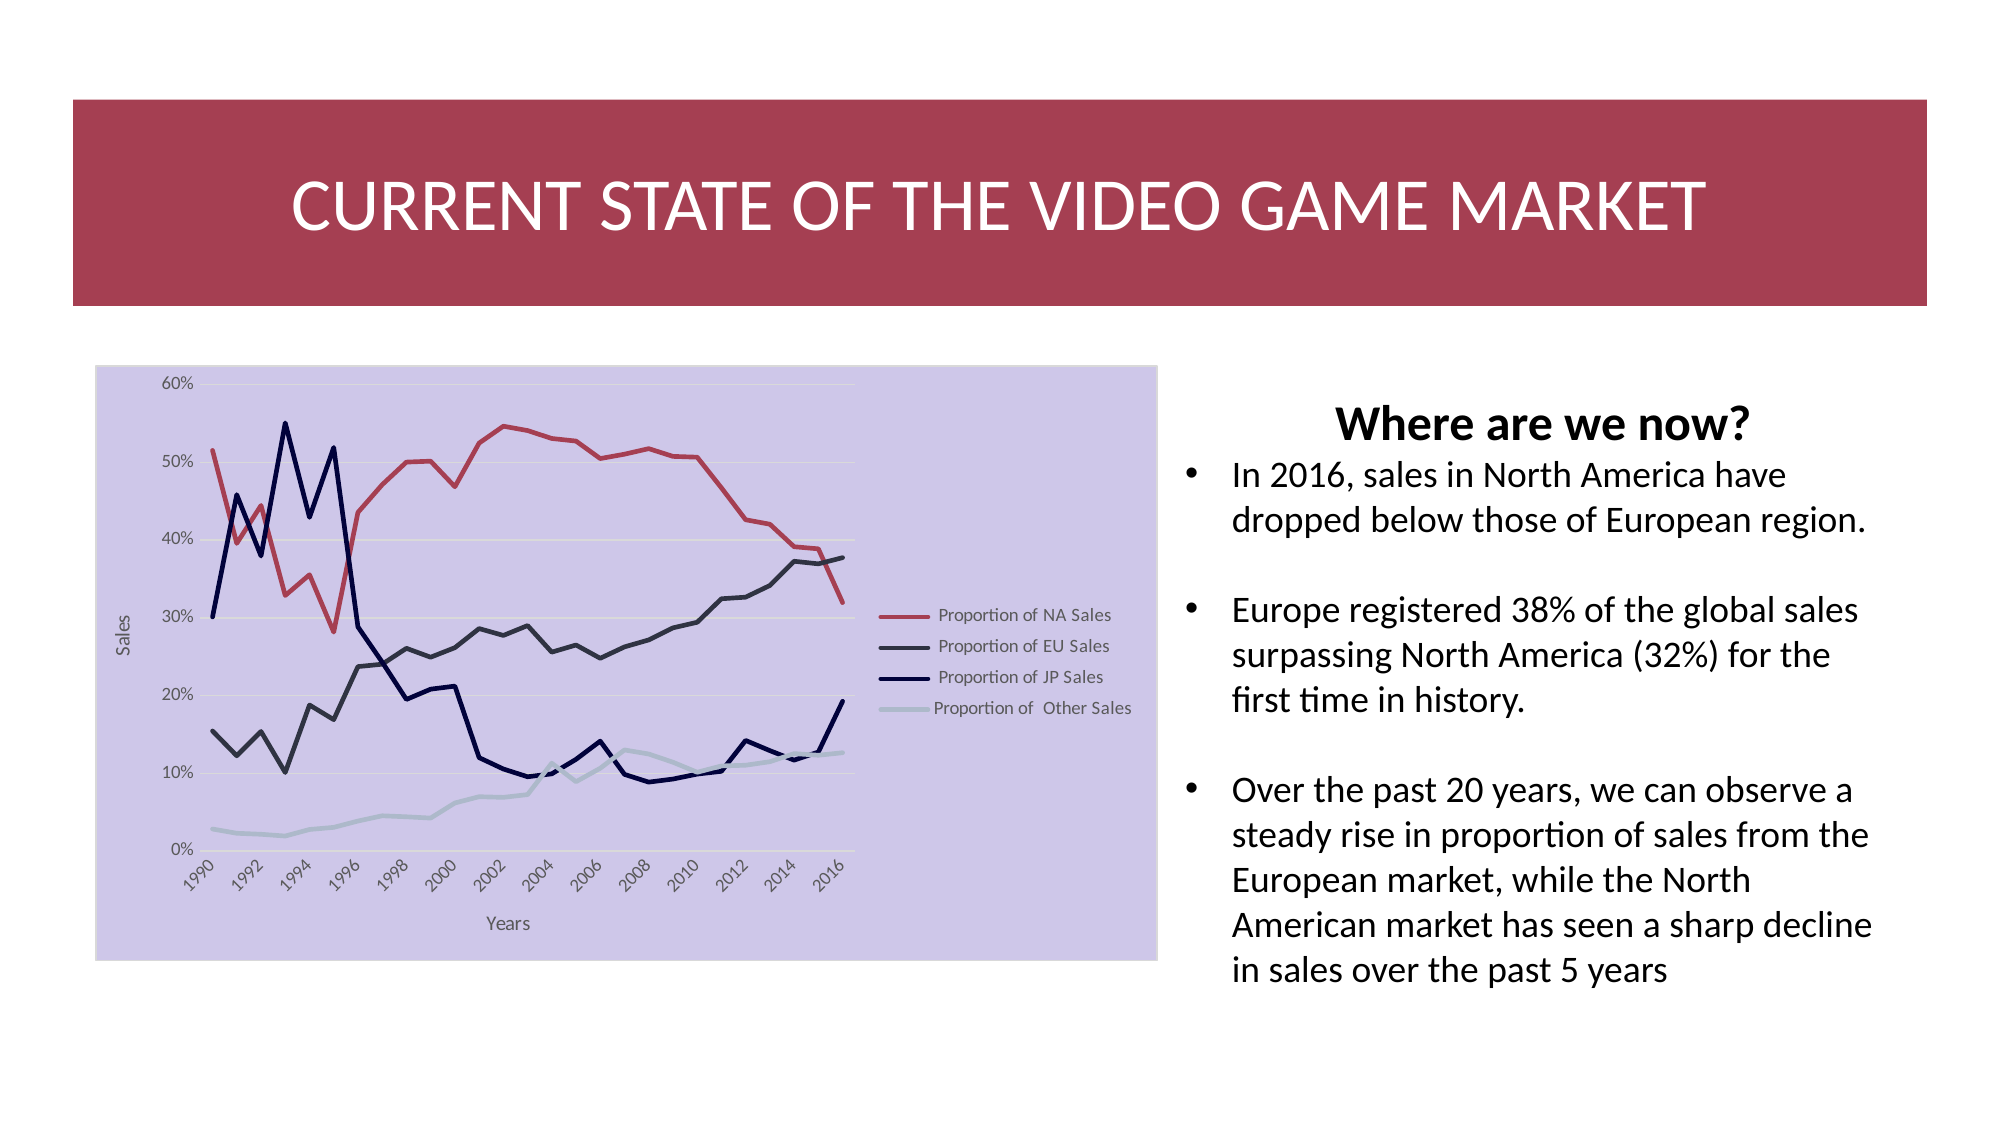

# Current state of the video game market

### Chart

| Category |  Proportion of NA Sales |  Proportion of EU Sales |  Proportion of JP Sales | Proportion of  Other Sales |
|---|---|---|---|---|
| 1990 | 0.5154889653776069 | 0.15448471350475804 | 0.30127556185462656 | 0.028345818991698735 |
| 1991 | 0.3959044368600682 | 0.12255662426310887 | 0.4585789636984176 | 0.02295997517840521 |
| 1992 | 0.44472163865546227 | 0.1537552521008404 | 0.3795955882352942 | 0.021664915966386564 |
| 1993 | 0.32883862548934323 | 0.10113092648977816 | 0.5508916920400176 | 0.019356241844280125 |
| 1994 | 0.35556397625363134 | 0.18794998105342922 | 0.42932929139825693 | 0.02778830365037259 |
| 1995 | 0.28169333787311357 | 0.16910679832028142 | 0.5192373169901267 | 0.03053001929406418 |
| 1996 | 0.4356515189555612 | 0.23730856138589002 | 0.2884258096911875 | 0.03861410996736119 |
| 1997 | 0.471439944273062 | 0.24042193253059982 | 0.2431585232361426 | 0.045427405712011 |
| 1998 | 0.5004873864389604 | 0.2608492221312443 | 0.19511053924435634 | 0.044176706827309085 |
| 1999 | 0.5016914076491422 | 0.24941298205117995 | 0.20830182672026093 | 0.042384685796155334 |
| 2000 | 0.46879341139114866 | 0.26170867235562595 | 0.21219487993649533 | 0.061867434014685134 |
| 2001 | 0.5248740459166769 | 0.28627025070142126 | 0.12025220985307901 | 0.069870576522763 |
| 2002 | 0.5465968851132714 | 0.27745752427184667 | 0.10558252427184517 | 0.06909890776699124 |
| 2003 | 0.5409808579013589 | 0.29009361464300853 | 0.0955707698756466 | 0.07268408551068974 |
| 2004 | 0.530851241443464 | 0.25594485653636245 | 0.09933932787940976 | 0.11312519378920496 |
| 2005 | 0.5274818454581071 | 0.2651215375918621 | 0.11801539331217178 | 0.08925077183980522 |
| 2006 | 0.5050287907869544 | 0.24806142034549342 | 0.141439539347411 | 0.10658349328215096 |
| 2007 | 0.510644913187913 | 0.2626454368423661 | 0.09859431507634028 | 0.13014449590077032 |
| 2008 | 0.517708241256374 | 0.2716638675270354 | 0.0886590647927171 | 0.12484162762603755 |
| 2009 | 0.5078534816102658 | 0.28714666826534185 | 0.09263811036839492 | 0.11432511015857125 |
| 2010 | 0.5067204077213947 | 0.29434886161123514 | 0.09901567262370835 | 0.10146399960027377 |
| 2011 | 0.46725204008451565 | 0.324552732065673 | 0.10265356360605615 | 0.10955399197534464 |
| 2012 | 0.4262529570336161 | 0.326731583869727 | 0.14232271551961376 | 0.11046927435770497 |
| 2013 | 0.42053636931772054 | 0.34173844523544417 | 0.12920142379697377 | 0.11501779746216349 |
| 2014 | 0.3915907539835637 | 0.37283760125812493 | 0.11696982285392218 | 0.12539687249636536 |
| 2015 | 0.38888048411498005 | 0.369553706505298 | 0.12738275340393507 | 0.12326021180030398 |
| 2016 | 0.3196501622231637 | 0.37748624629708105 | 0.1926929044999292 | 0.1265340668641557 |
	Where are we now?
In 2016, sales in North America have dropped below those of European region.

Europe registered 38% of the global sales surpassing North America (32%) for the first time in history.

Over the past 20 years, we can observe a steady rise in proportion of sales from the European market, while the North American market has seen a sharp decline in sales over the past 5 years